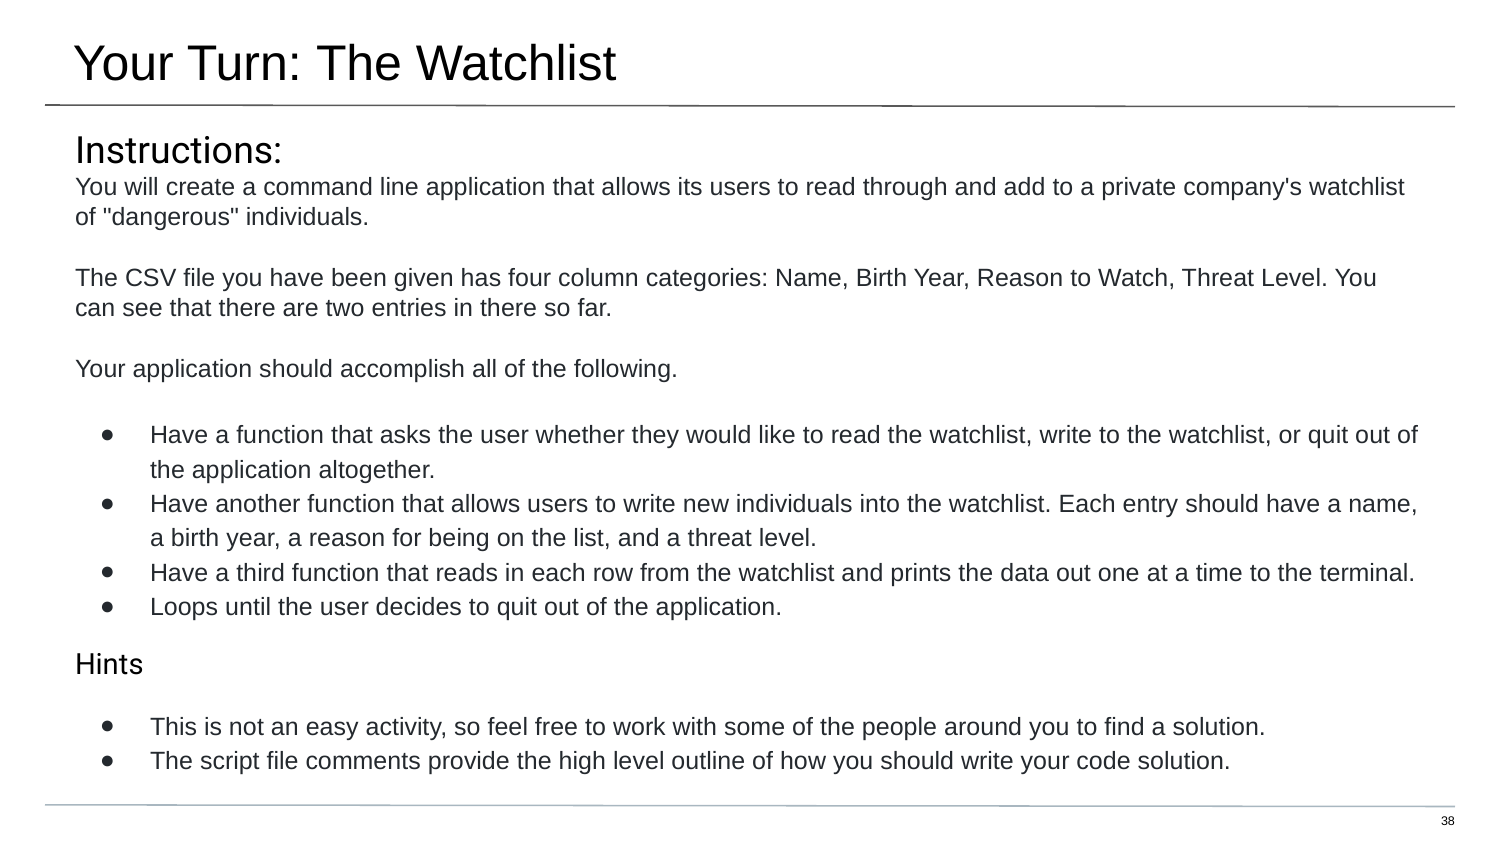

# Your Turn: The Watchlist
Instructions:
You will create a command line application that allows its users to read through and add to a private company's watchlist of "dangerous" individuals.
The CSV file you have been given has four column categories: Name, Birth Year, Reason to Watch, Threat Level. You can see that there are two entries in there so far.
Your application should accomplish all of the following.
Have a function that asks the user whether they would like to read the watchlist, write to the watchlist, or quit out of the application altogether.
Have another function that allows users to write new individuals into the watchlist. Each entry should have a name, a birth year, a reason for being on the list, and a threat level.
Have a third function that reads in each row from the watchlist and prints the data out one at a time to the terminal.
Loops until the user decides to quit out of the application.
Hints
This is not an easy activity, so feel free to work with some of the people around you to find a solution.
The script file comments provide the high level outline of how you should write your code solution.

38